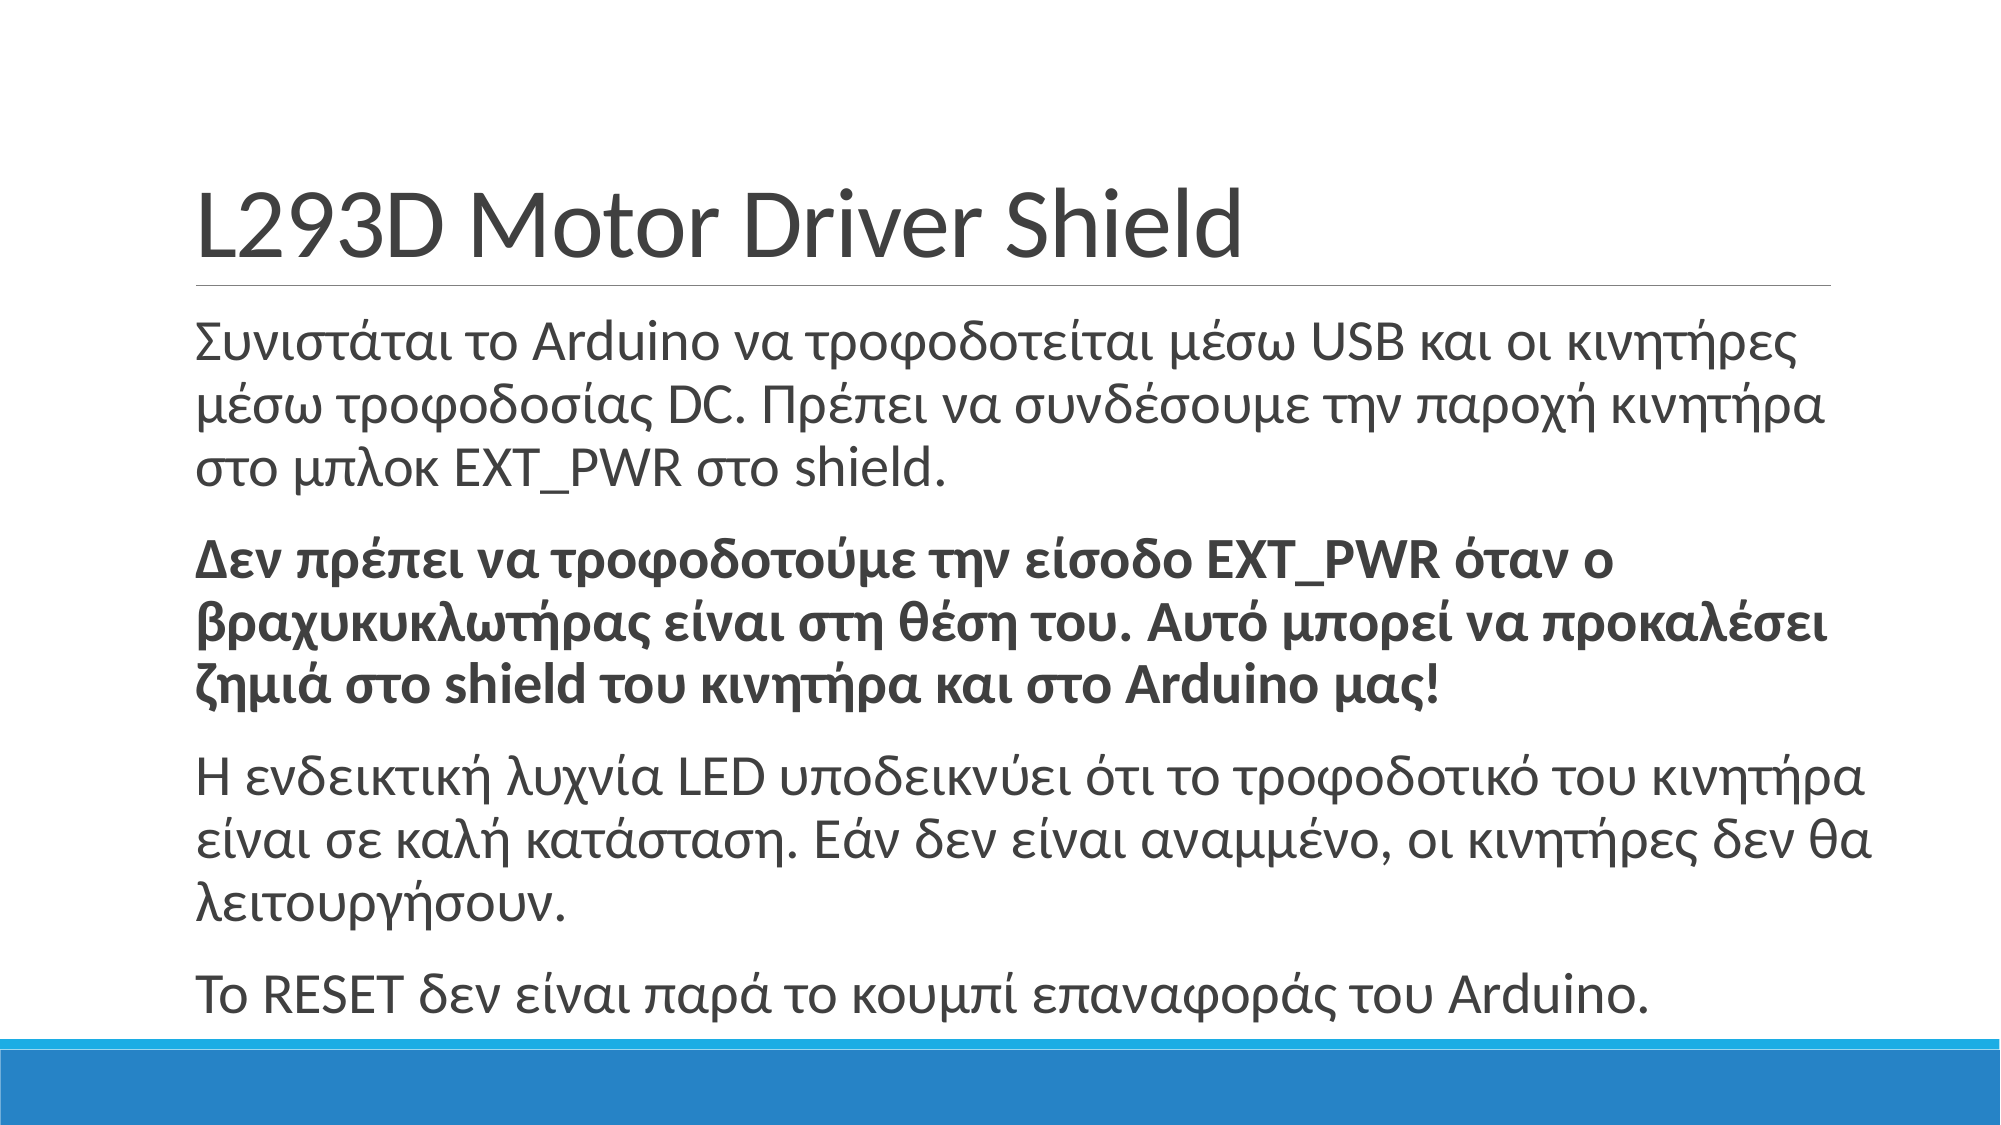

# L293D Motor Driver Shield
Συνιστάται το Arduino να τροφοδοτείται μέσω USB και οι κινητήρες μέσω τροφοδοσίας DC. Πρέπει να συνδέσουμε την παροχή κινητήρα στο μπλοκ EXT_PWR στο shield.
Δεν πρέπει να τροφοδοτούμε την είσοδο EXT_PWR όταν ο βραχυκυκλωτήρας είναι στη θέση του. Αυτό μπορεί να προκαλέσει ζημιά στο shield του κινητήρα και στο Arduino μας!
Η ενδεικτική λυχνία LED υποδεικνύει ότι το τροφοδοτικό του κινητήρα είναι σε καλή κατάσταση. Εάν δεν είναι αναμμένο, οι κινητήρες δεν θα λειτουργήσουν.
Το RESET δεν είναι παρά το κουμπί επαναφοράς του Arduino.